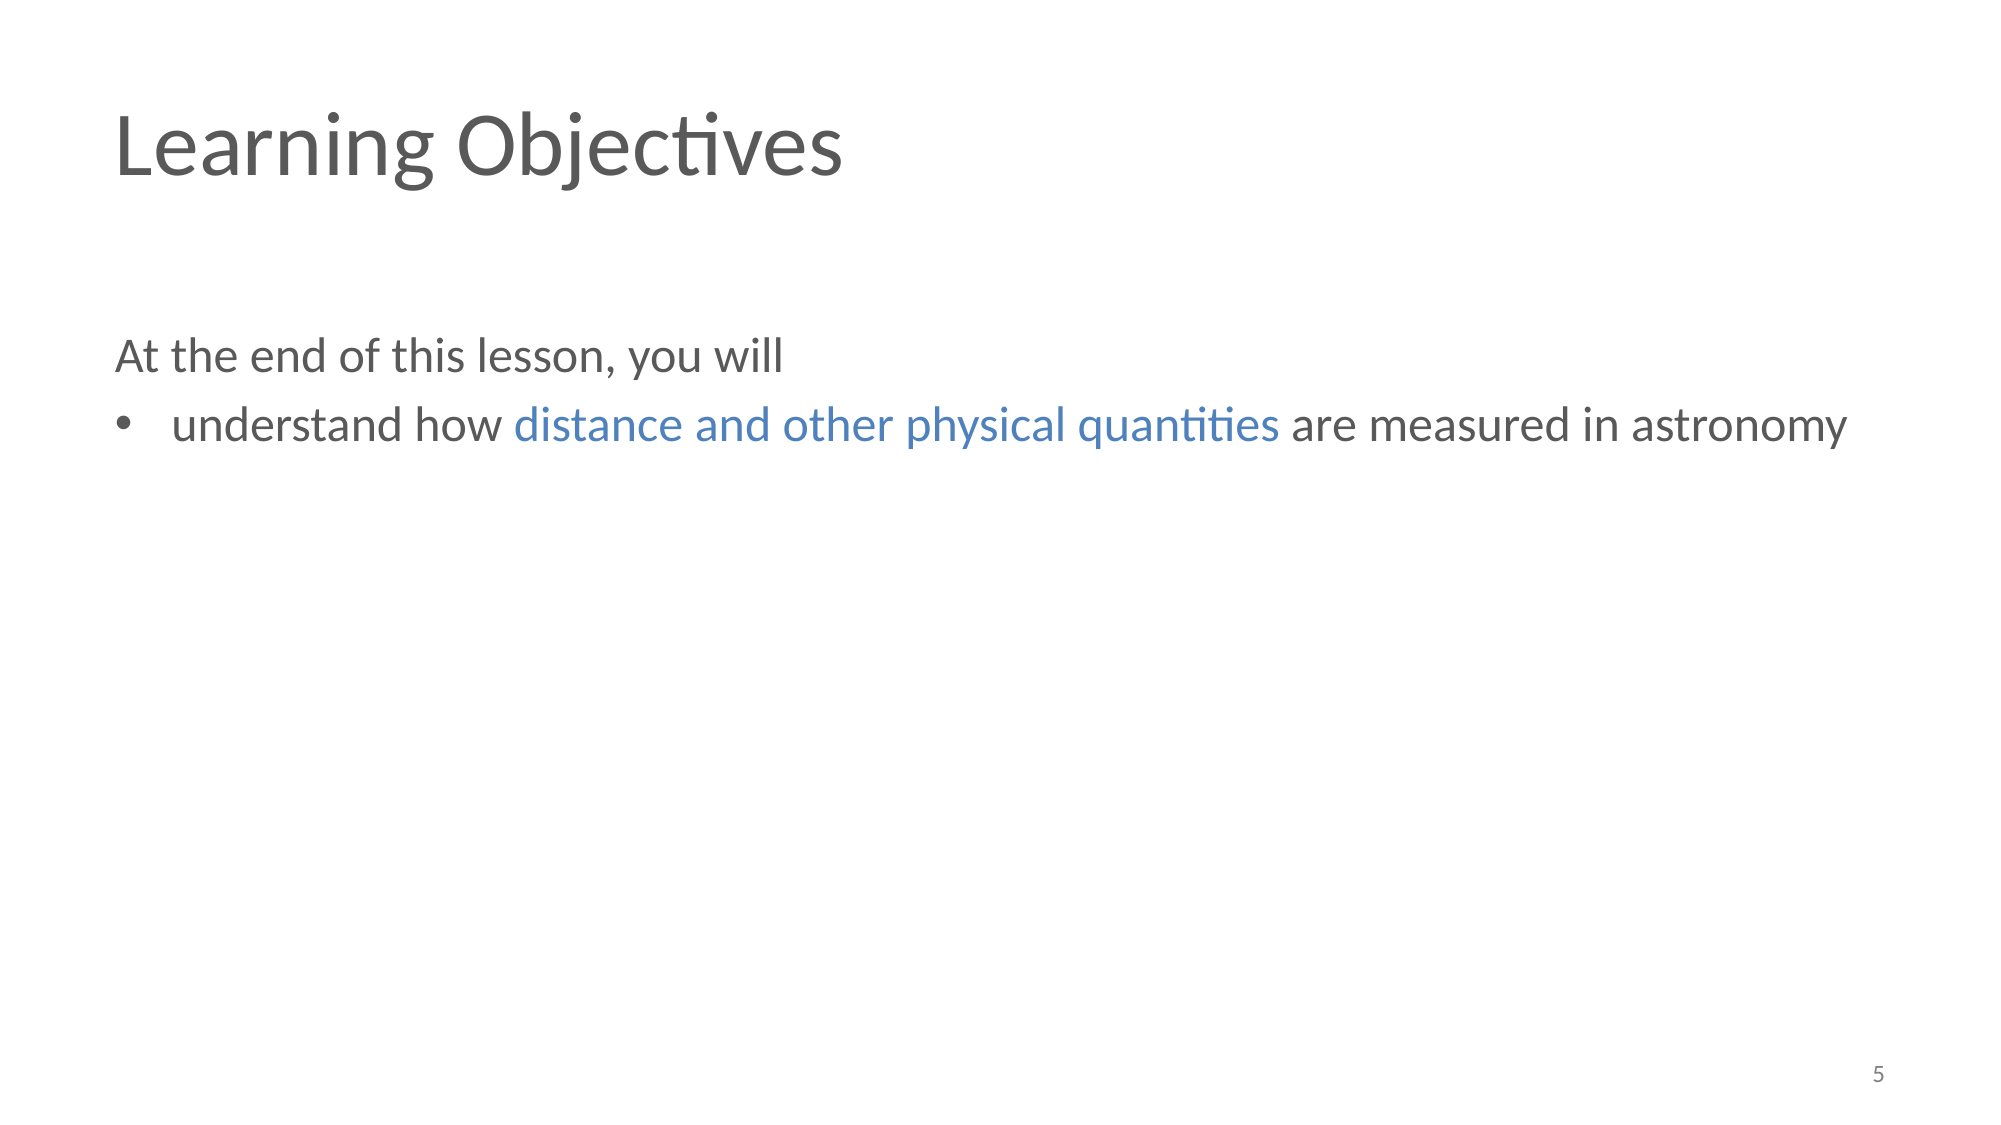

# Learning Objectives
At the end of this lesson, you will
understand how distance and other physical quantities are measured in astronomy
5